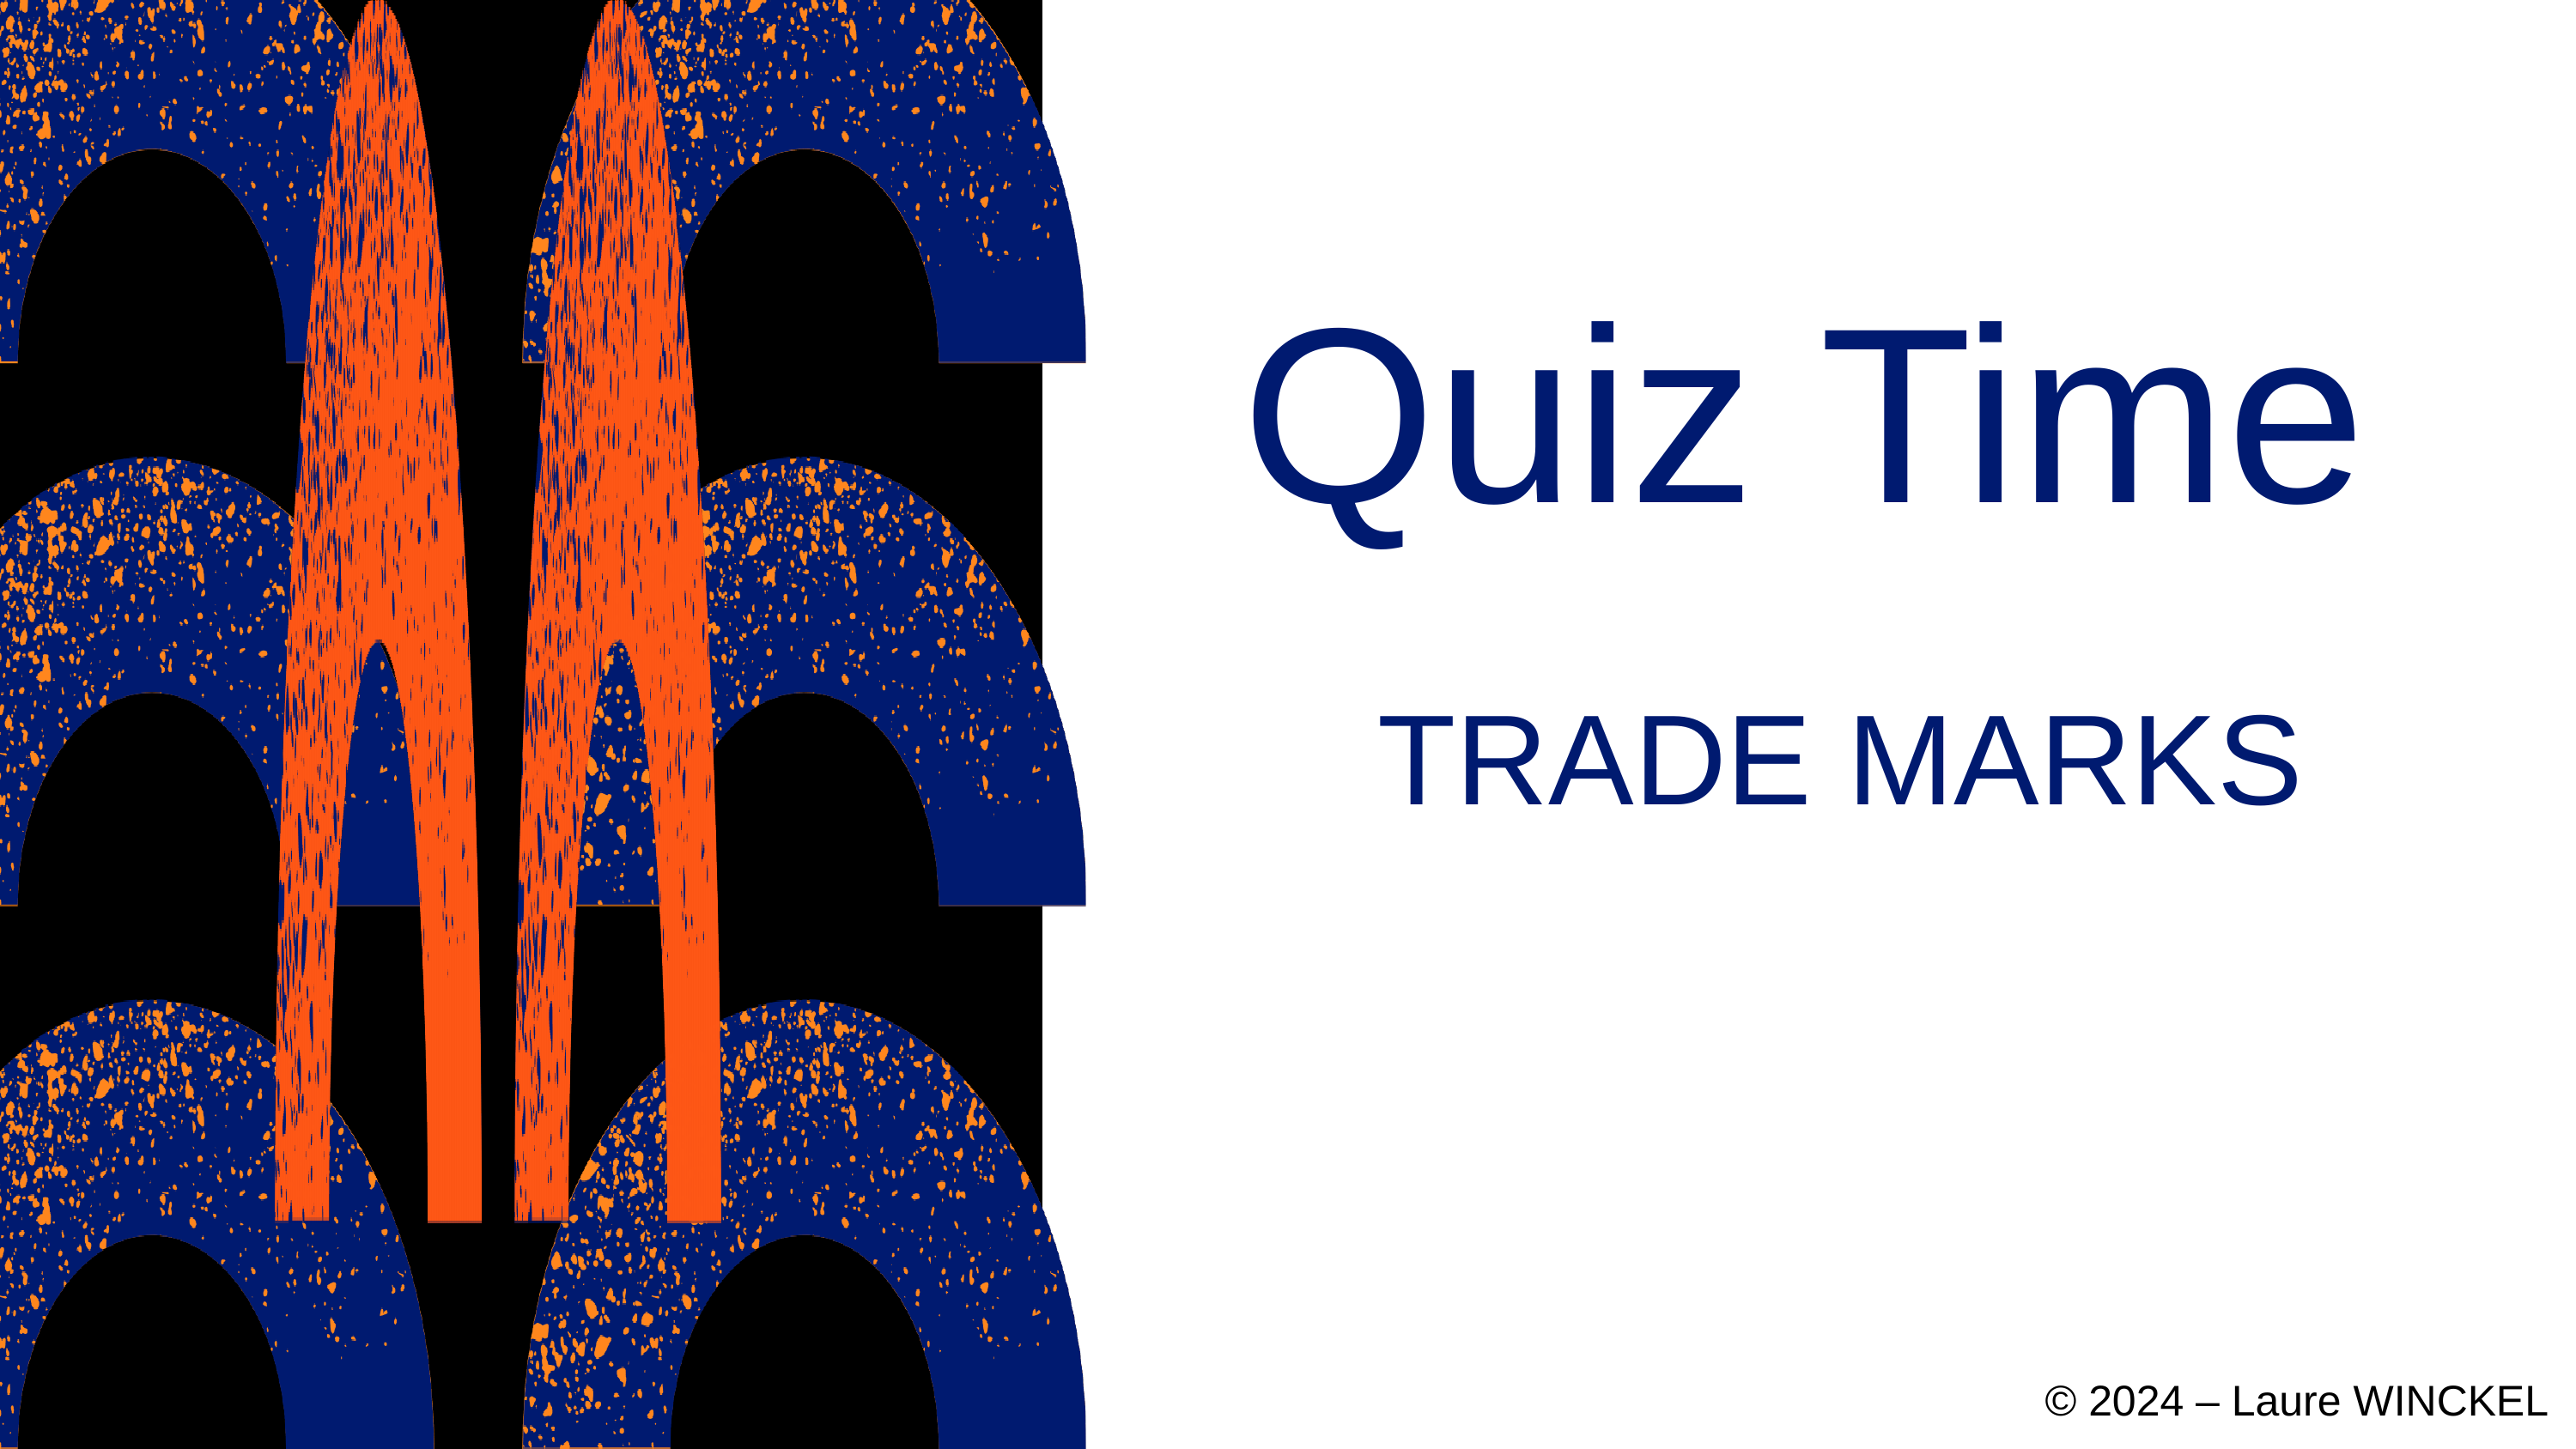

Quiz Time
TRADE MARKS
© 2024 – Laure WINCKEL